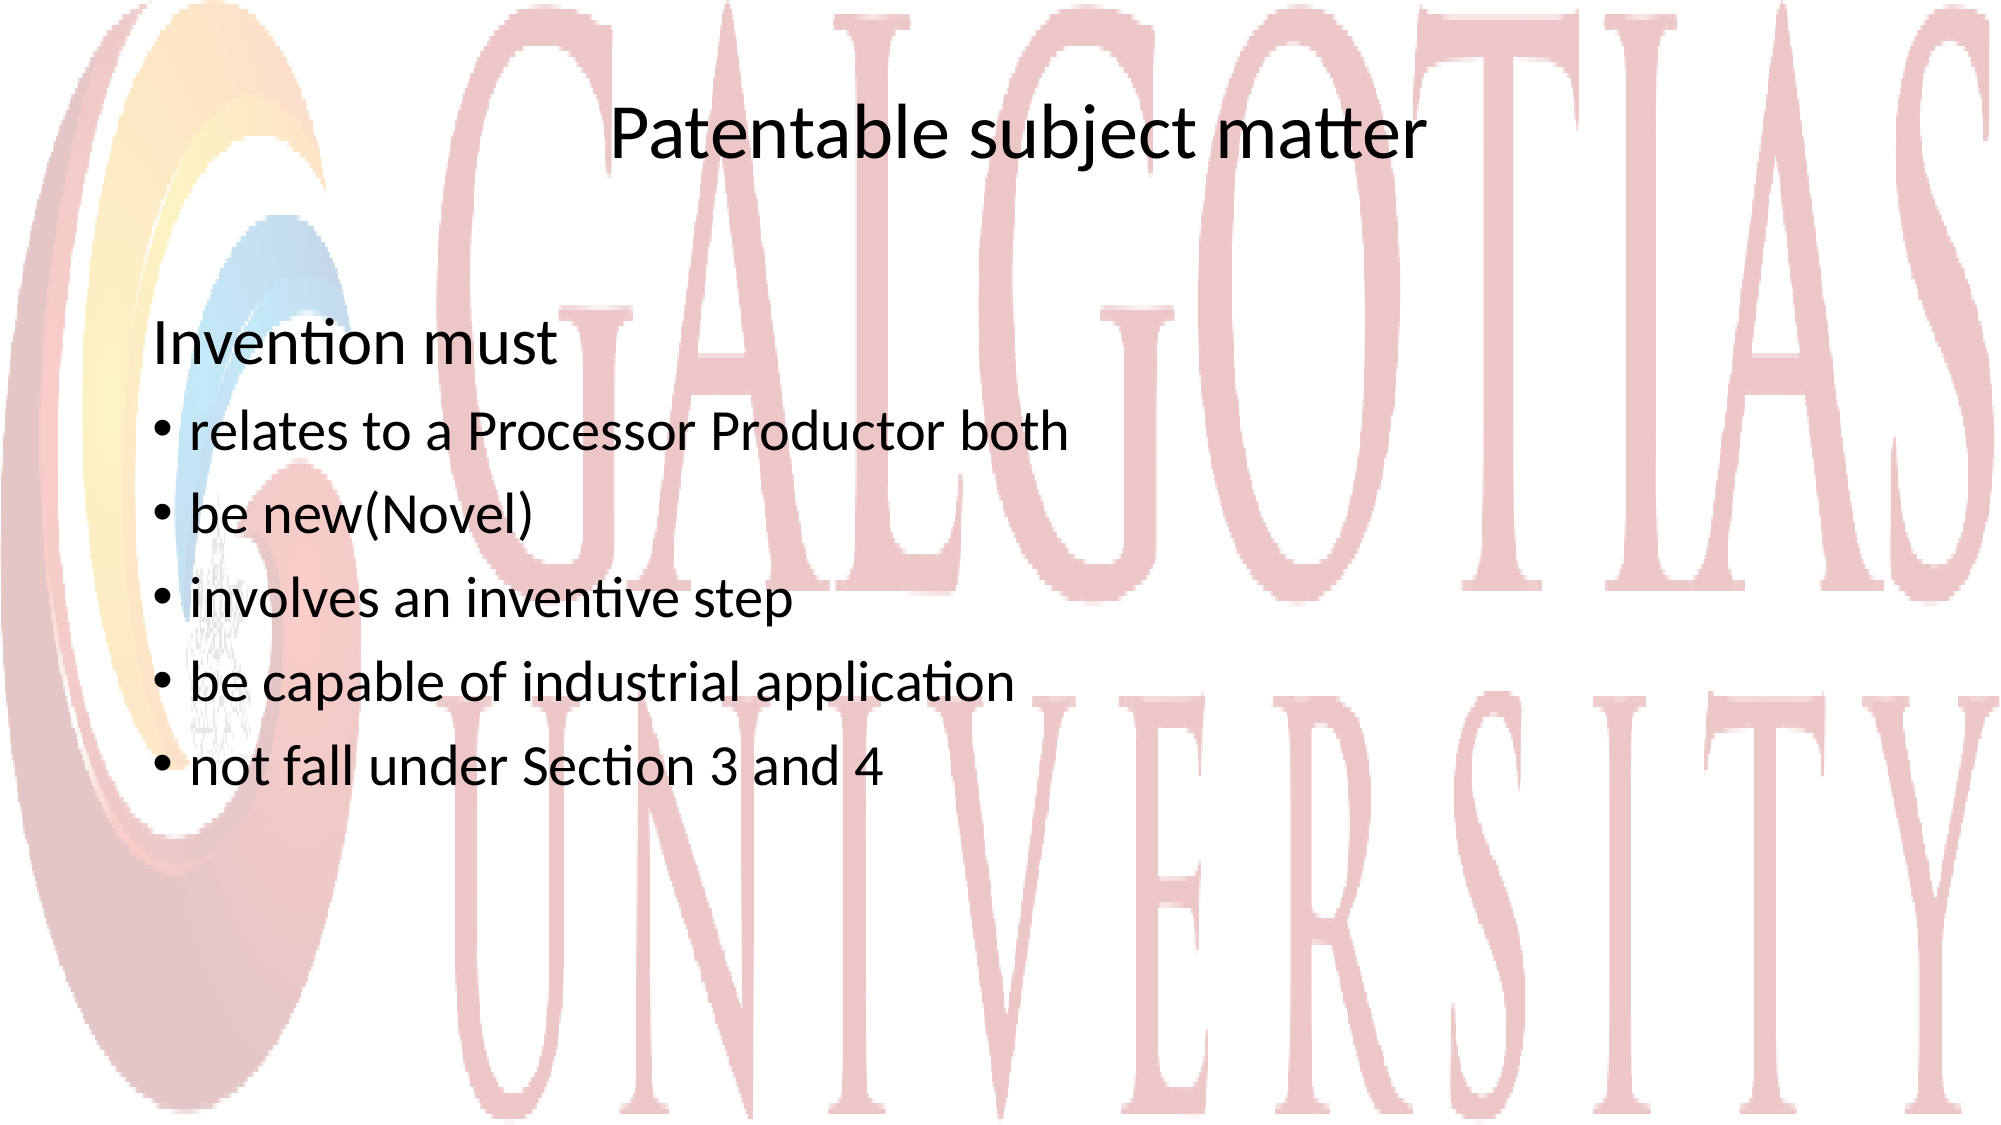

# Patentable subject matter
Invention must
relates to a Processor Productor both
be new(Novel)
involves an inventive step
be capable of industrial application
not fall under Section 3 and 4